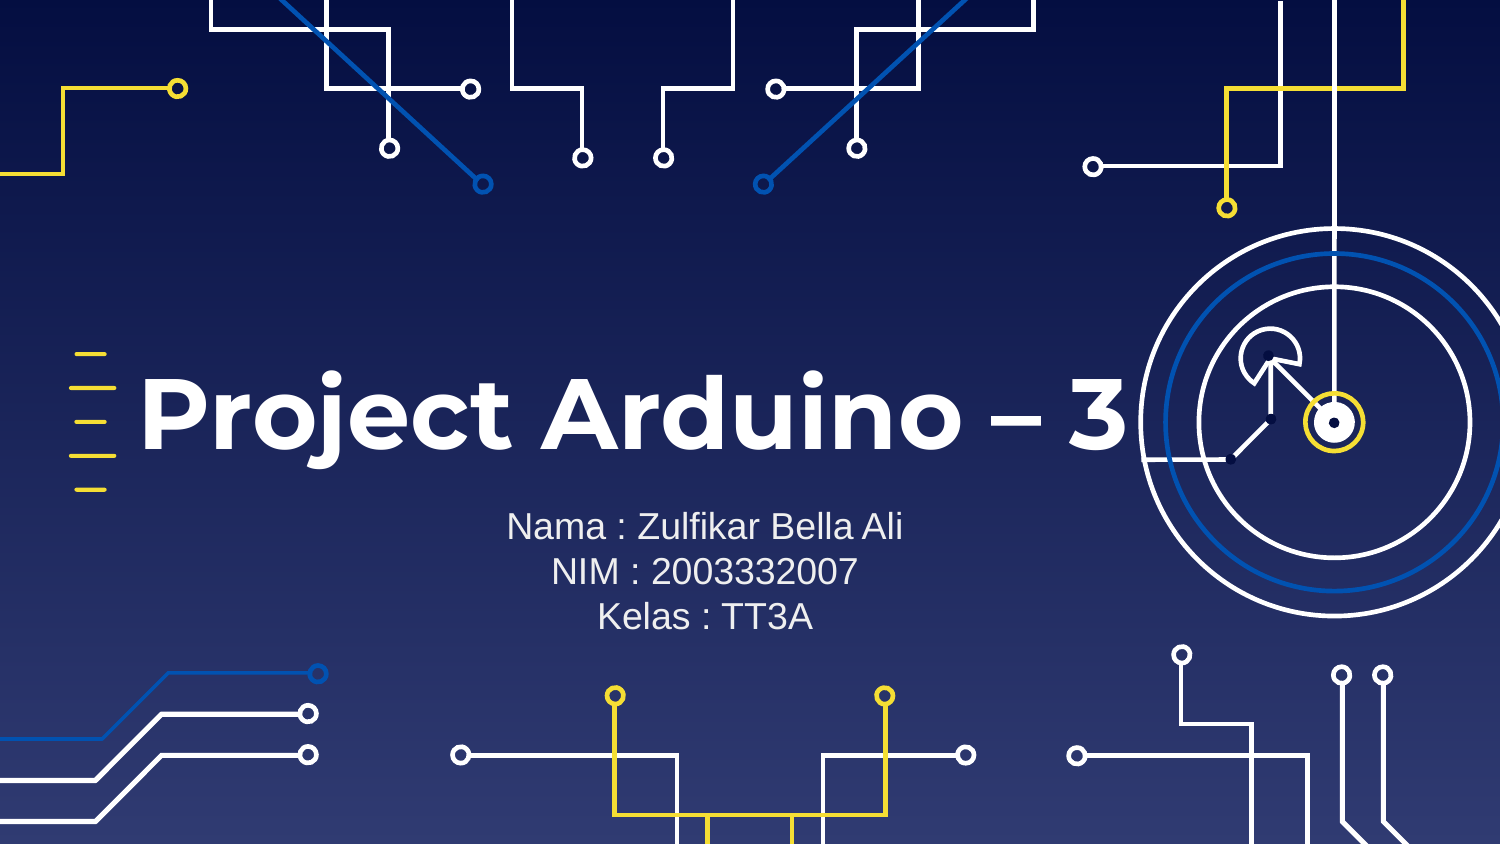

# Project Arduino – 3
Nama : Zulfikar Bella Ali
NIM : 2003332007
Kelas : TT3A